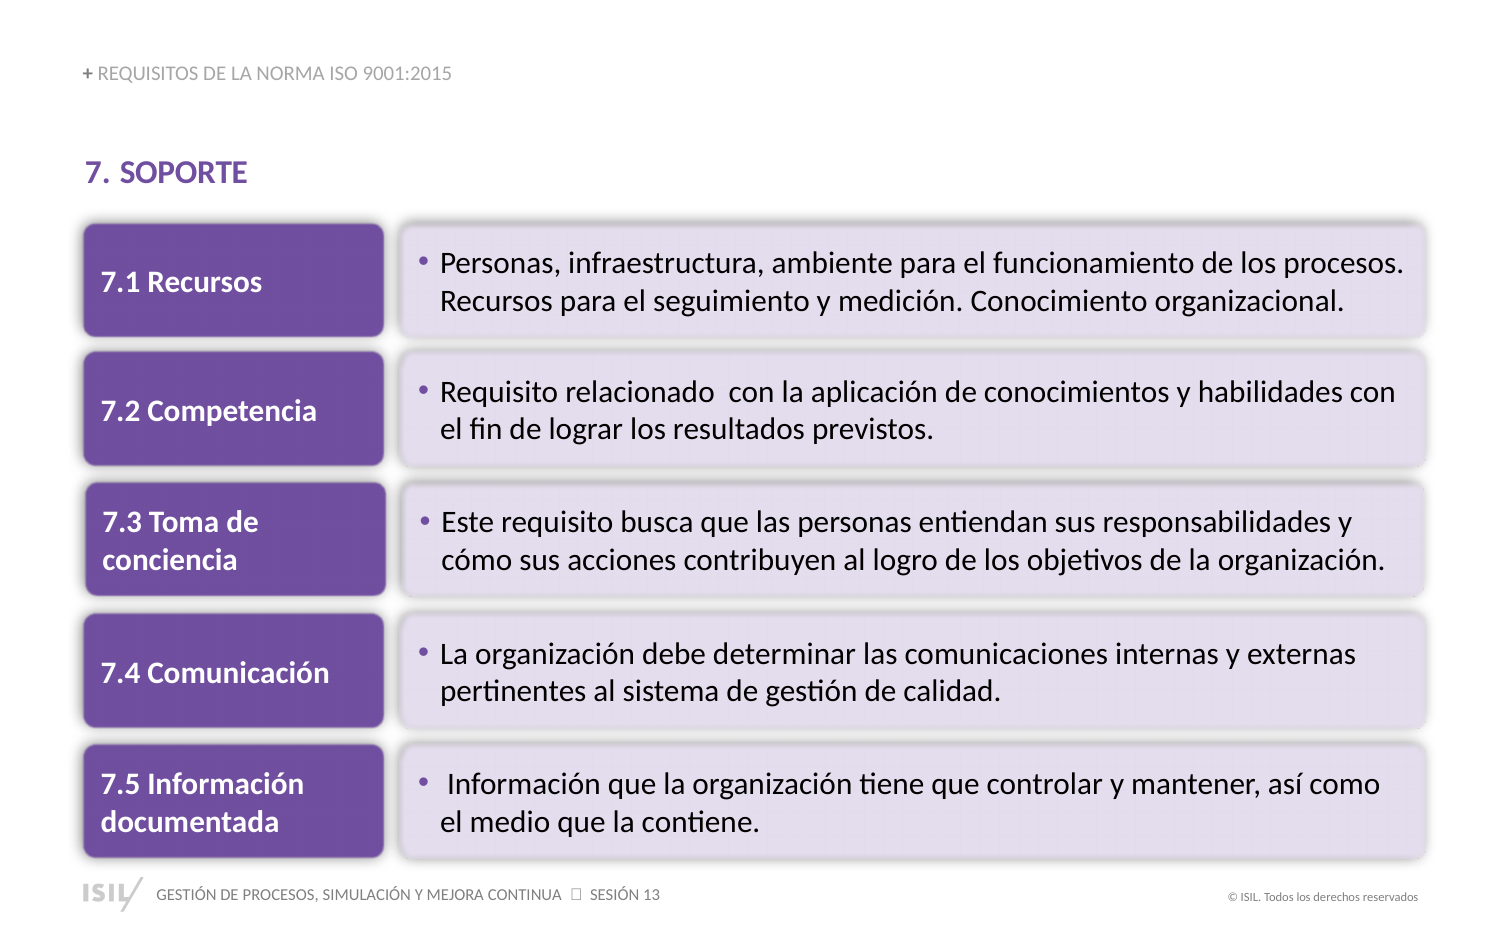

+ REQUISITOS DE LA NORMA ISO 9001:2015
SOPORTE
7.1 Recursos
Personas, infraestructura, ambiente para el funcionamiento de los procesos. Recursos para el seguimiento y medición. Conocimiento organizacional.
7.2 Competencia
Requisito relacionado  con la aplicación de conocimientos y habilidades con el fin de lograr los resultados previstos.
7.3 Toma de conciencia
Este requisito busca que las personas entiendan sus responsabilidades y cómo sus acciones contribuyen al logro de los objetivos de la organización.
7.4 Comunicación
La organización debe determinar las comunicaciones internas y externas pertinentes al sistema de gestión de calidad.
7.5 Información documentada
 Información que la organización tiene que controlar y mantener, así como el medio que la contiene.